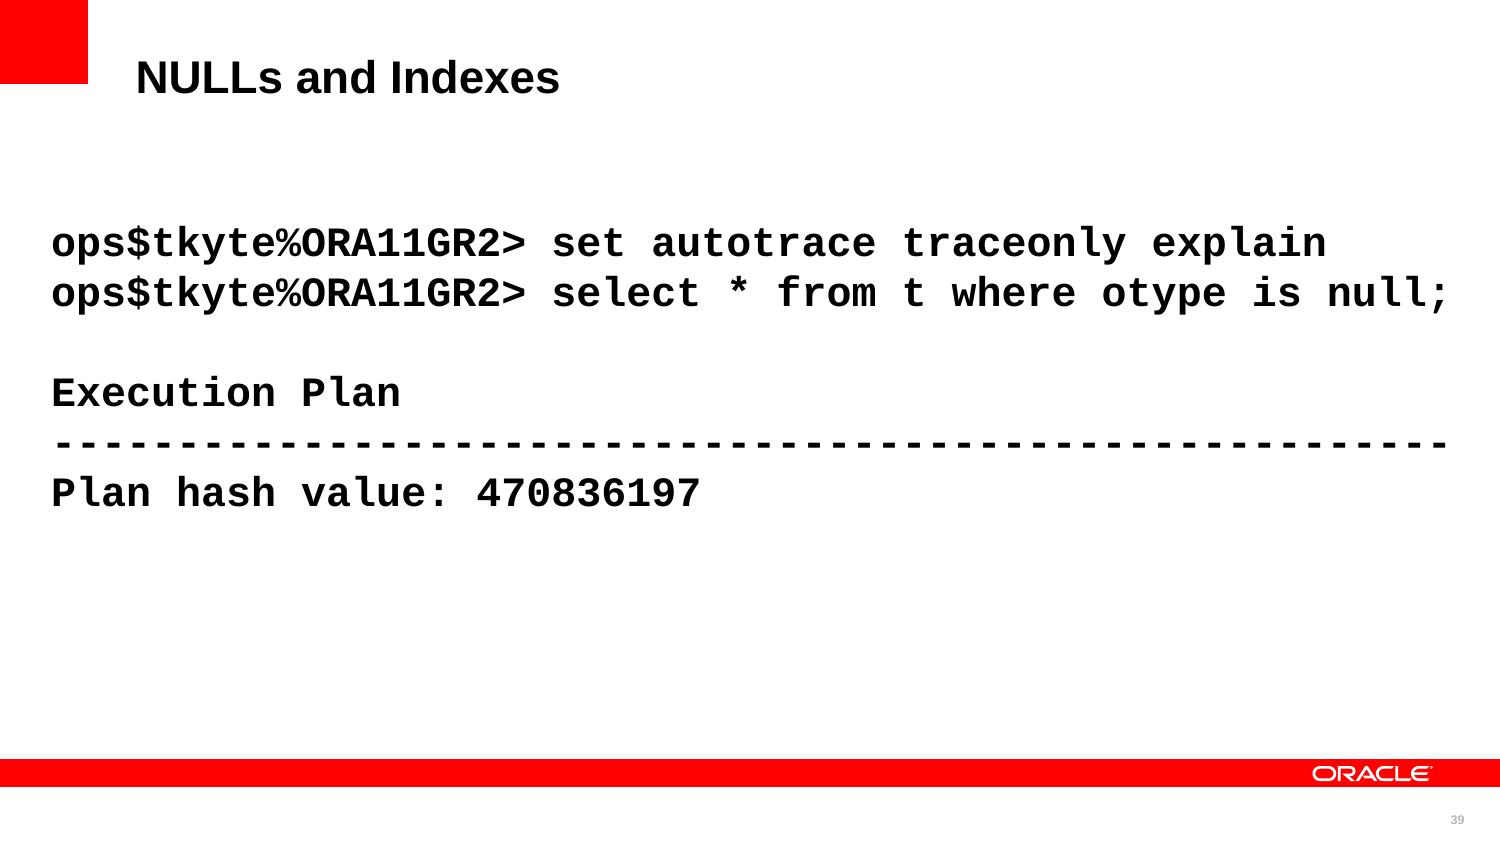

NULLs and Indexes
ops$tkyte%ORA11GR2> set autotrace traceonly explain
ops$tkyte%ORA11GR2> select * from t where otype is null;

Execution Plan
--------------------------------------------------------
Plan hash value: 470836197